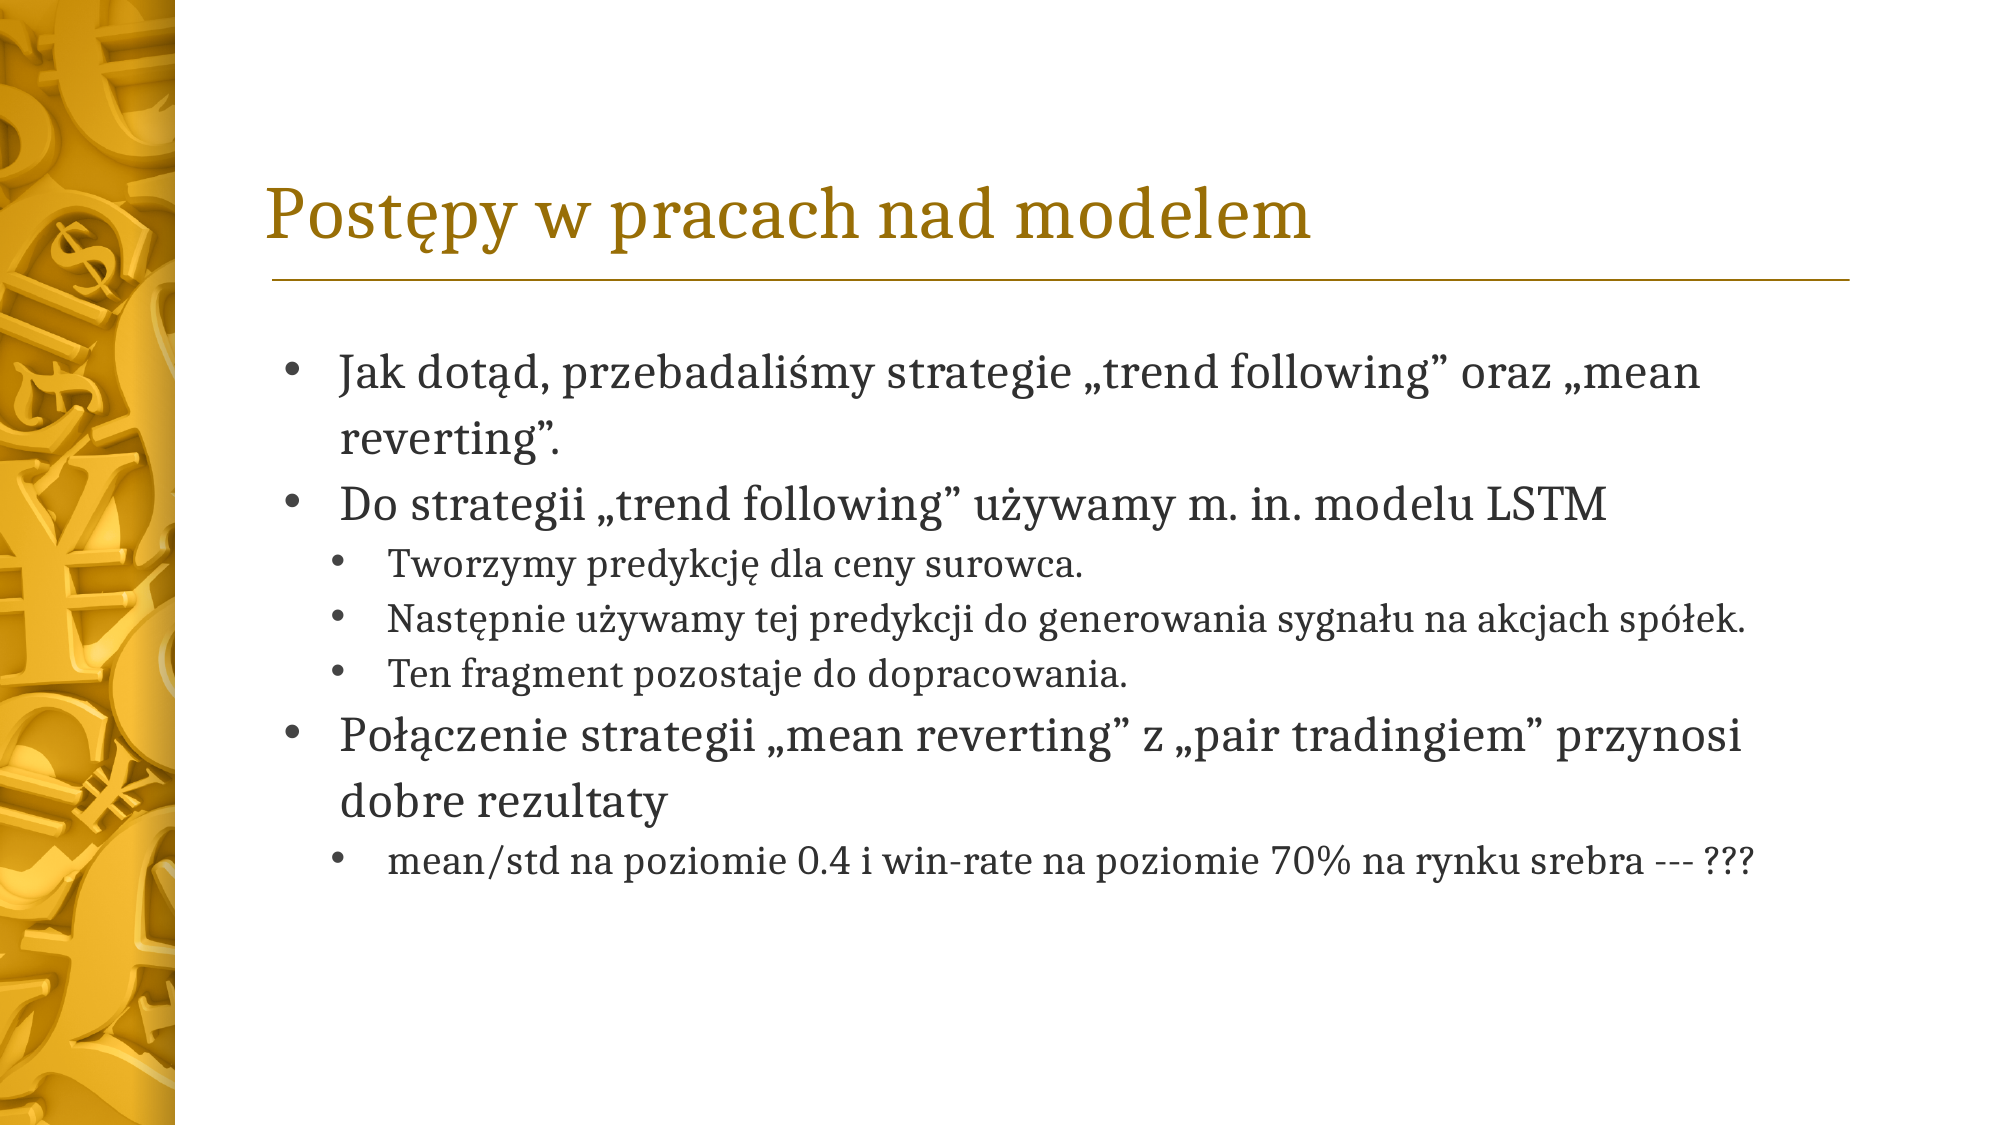

# Postępy w pracach nad modelem
Jak dotąd, przebadaliśmy strategie „trend following” oraz „mean reverting”.
Do strategii „trend following” używamy m. in. modelu LSTM
Tworzymy predykcję dla ceny surowca.
Następnie używamy tej predykcji do generowania sygnału na akcjach spółek.
Ten fragment pozostaje do dopracowania.
Połączenie strategii „mean reverting” z „pair tradingiem” przynosi dobre rezultaty
mean/std na poziomie 0.4 i win-rate na poziomie 70% na rynku srebra --- ???